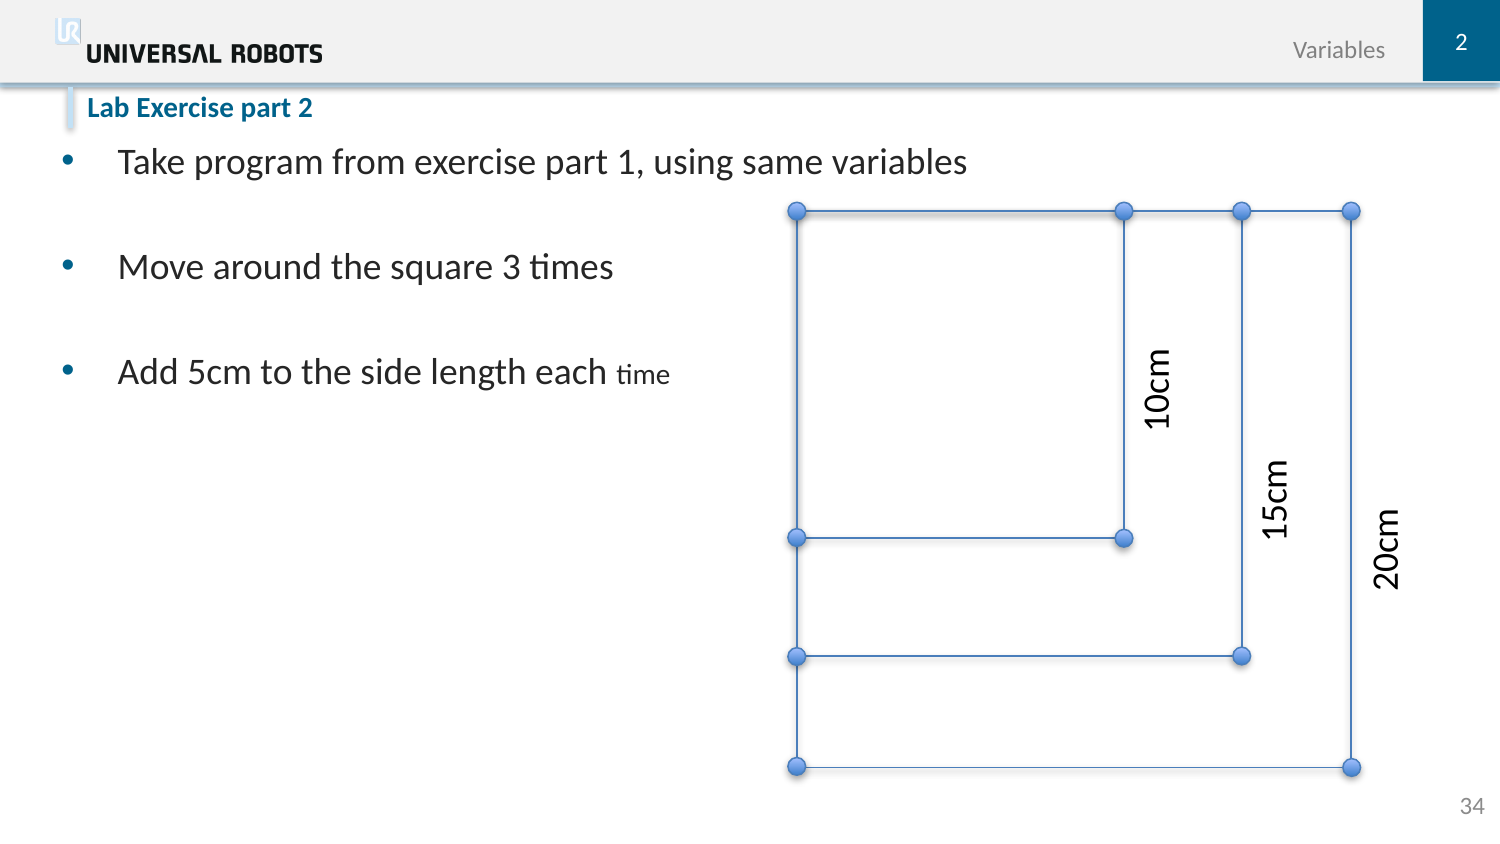

2
Variables
Lab Exercise part 2
Take program from exercise part 1, using same variables

Move around the square 3 times

Add 5cm to the side length each time

10cm
15cm
20cm

34